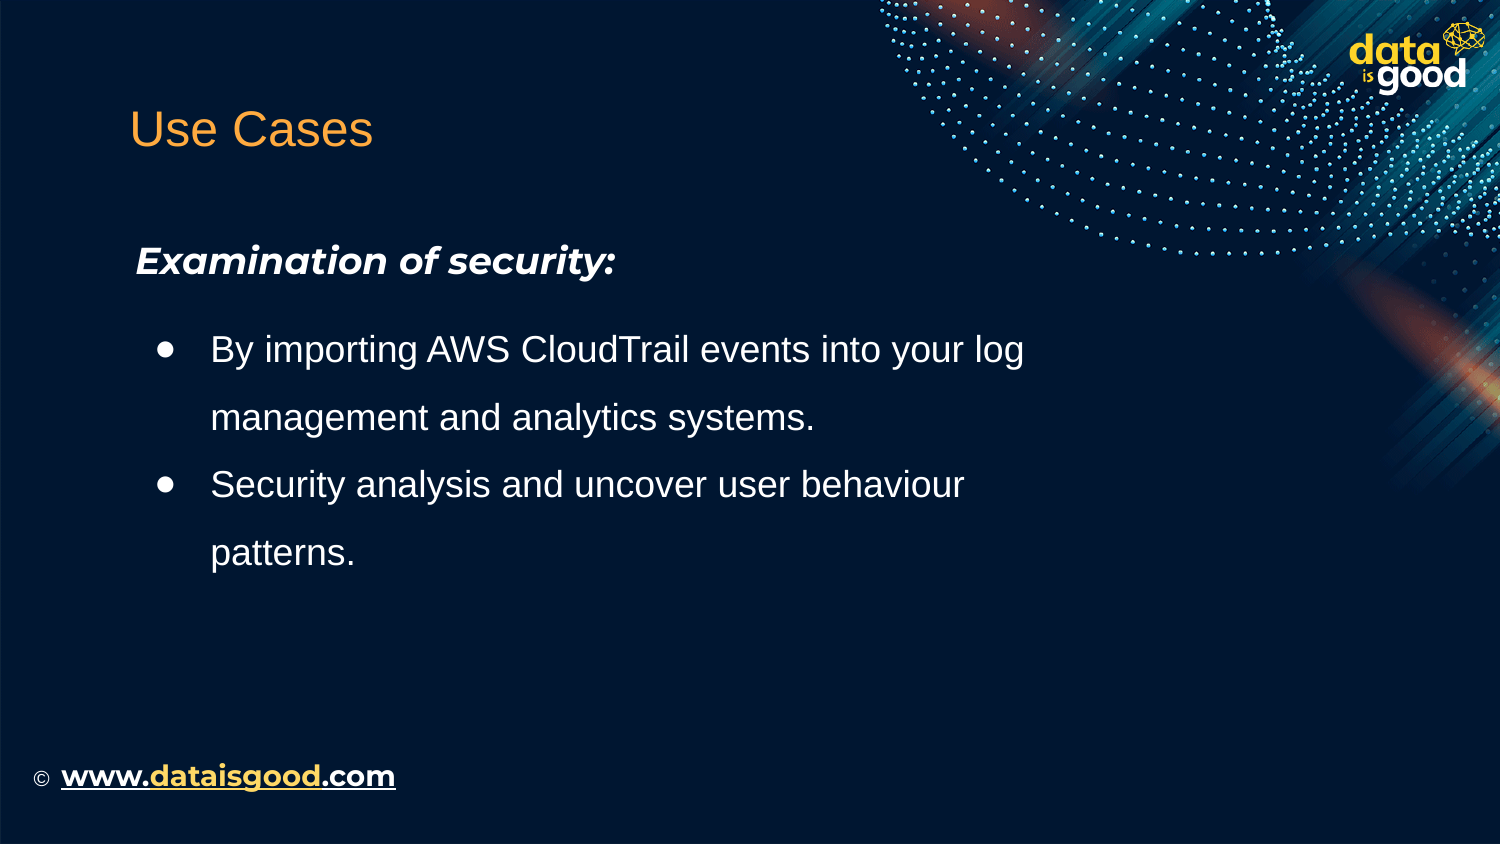

# Use Cases
Examination of security:
By importing AWS CloudTrail events into your log management and analytics systems.
Security analysis and uncover user behaviour patterns.